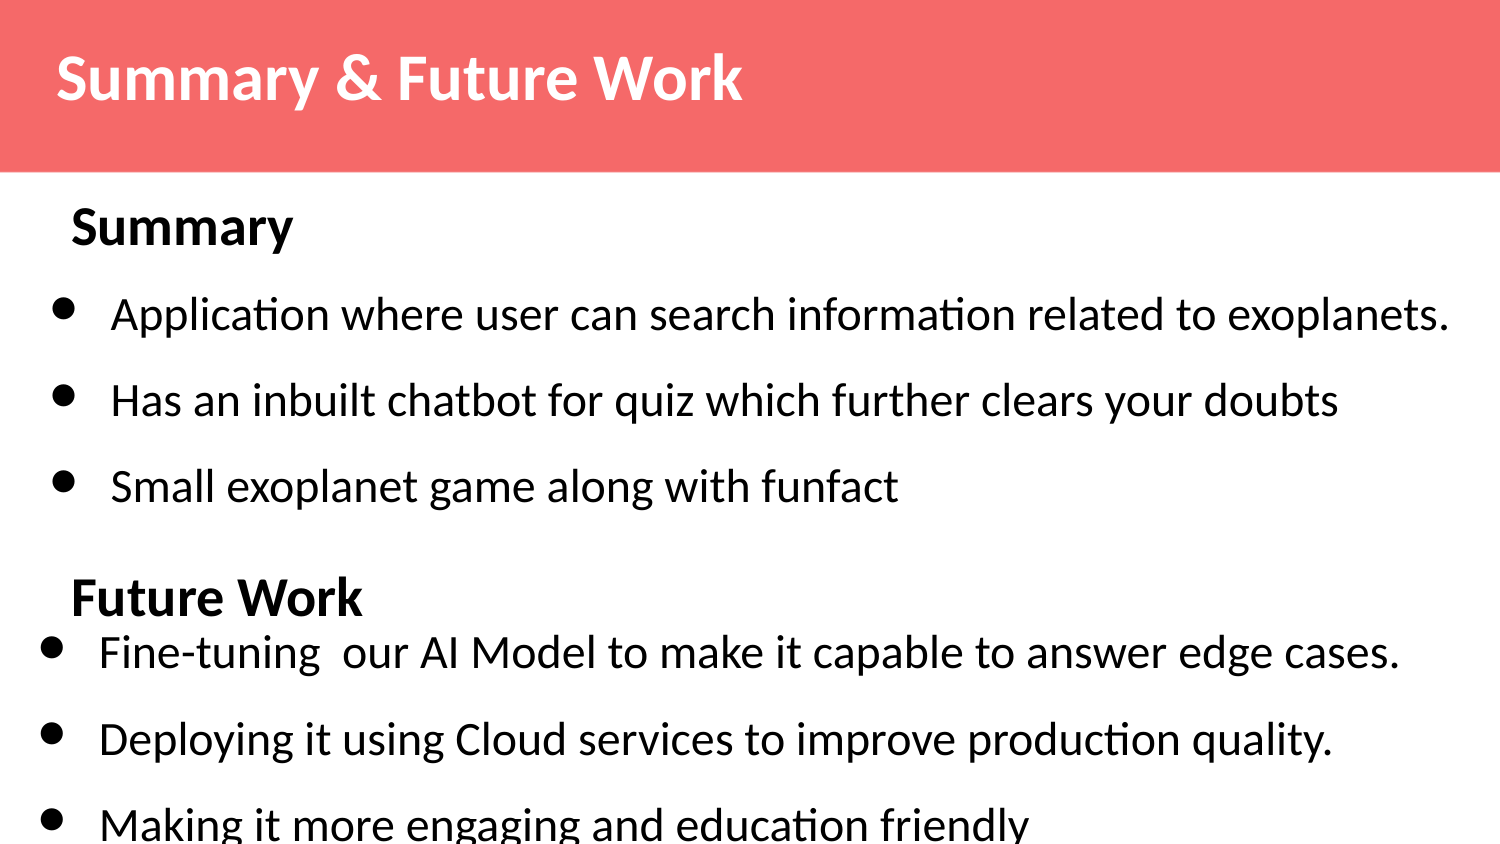

Summary & Future Work
Summary
Application where user can search information related to exoplanets.
Has an inbuilt chatbot for quiz which further clears your doubts
Small exoplanet game along with funfact

Future Work
Fine-tuning  our AI Model to make it capable to answer edge cases.
Deploying it using Cloud services to improve production quality.
Making it more engaging and education friendly